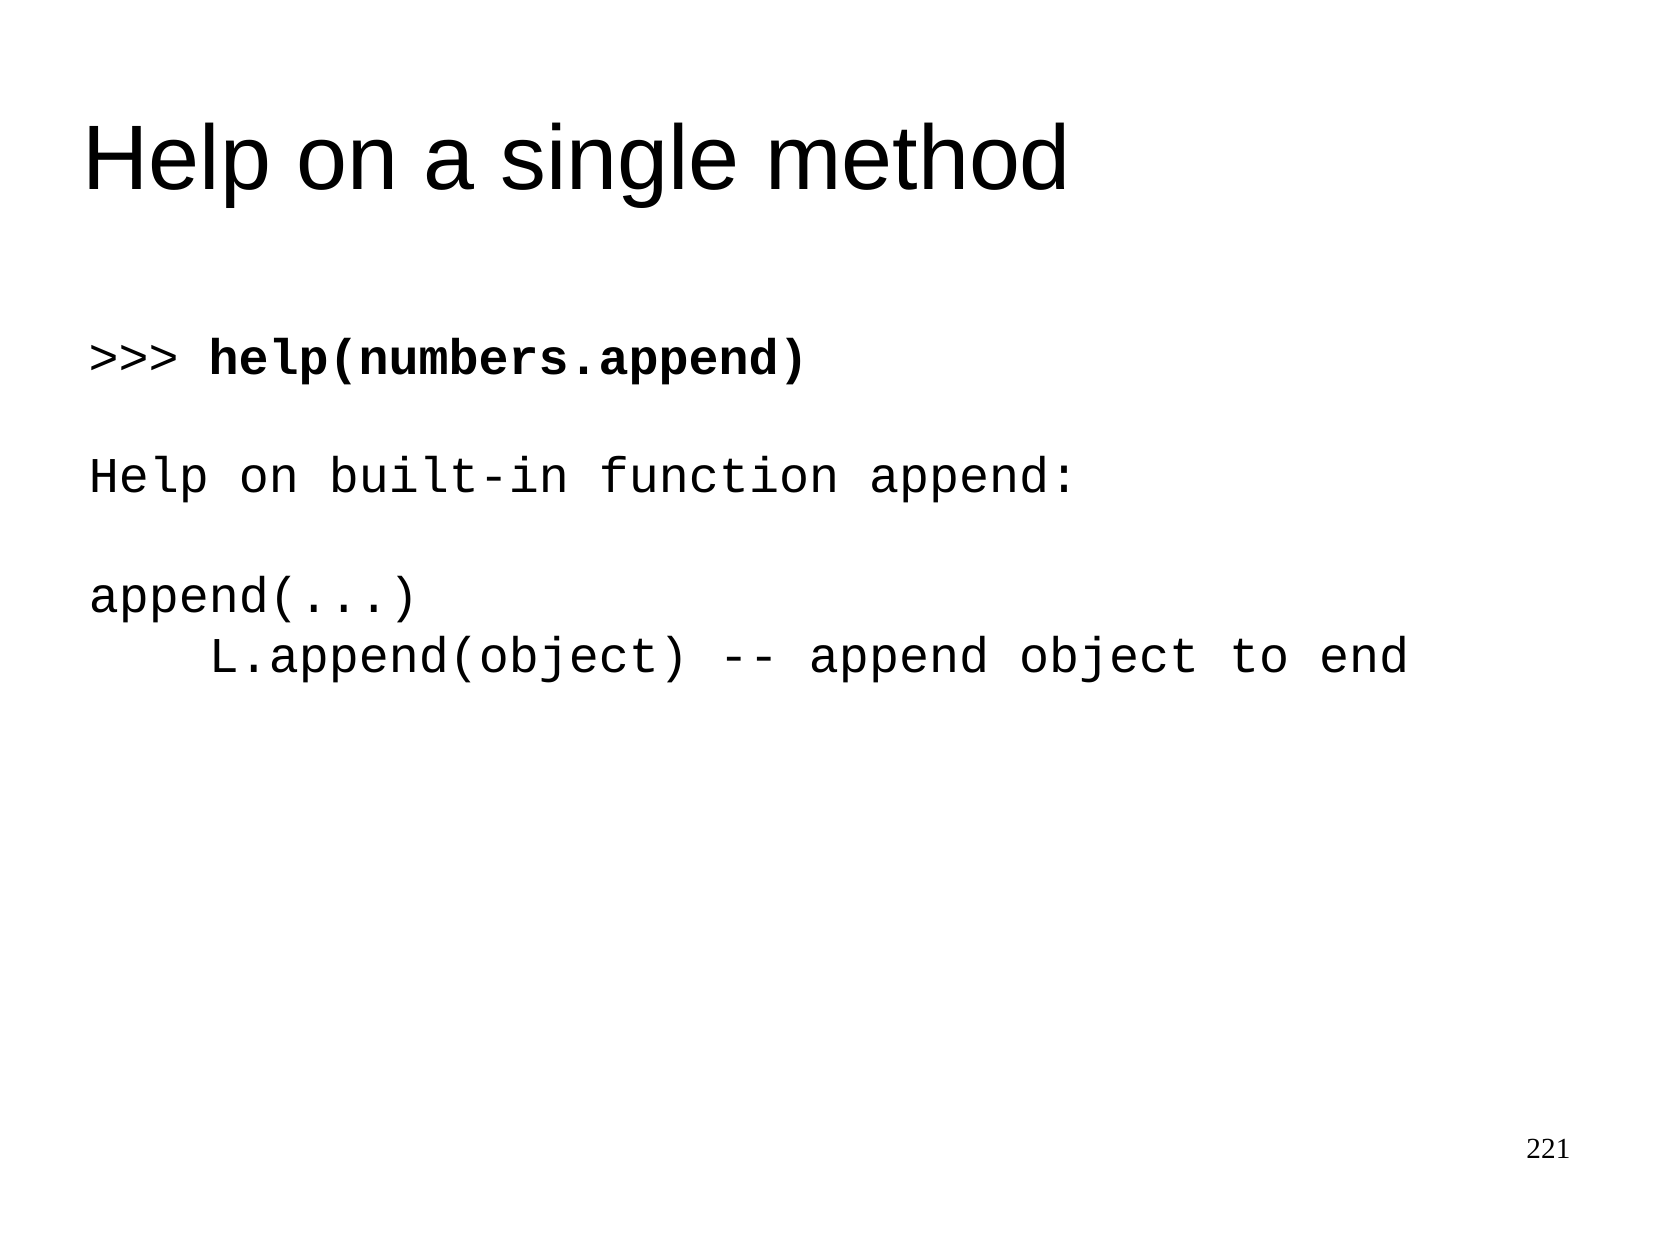

Help on a single method
>>>
help(numbers.append)
Help on built-in function append:

append(...)
    L.append(object) -- append object to end
221